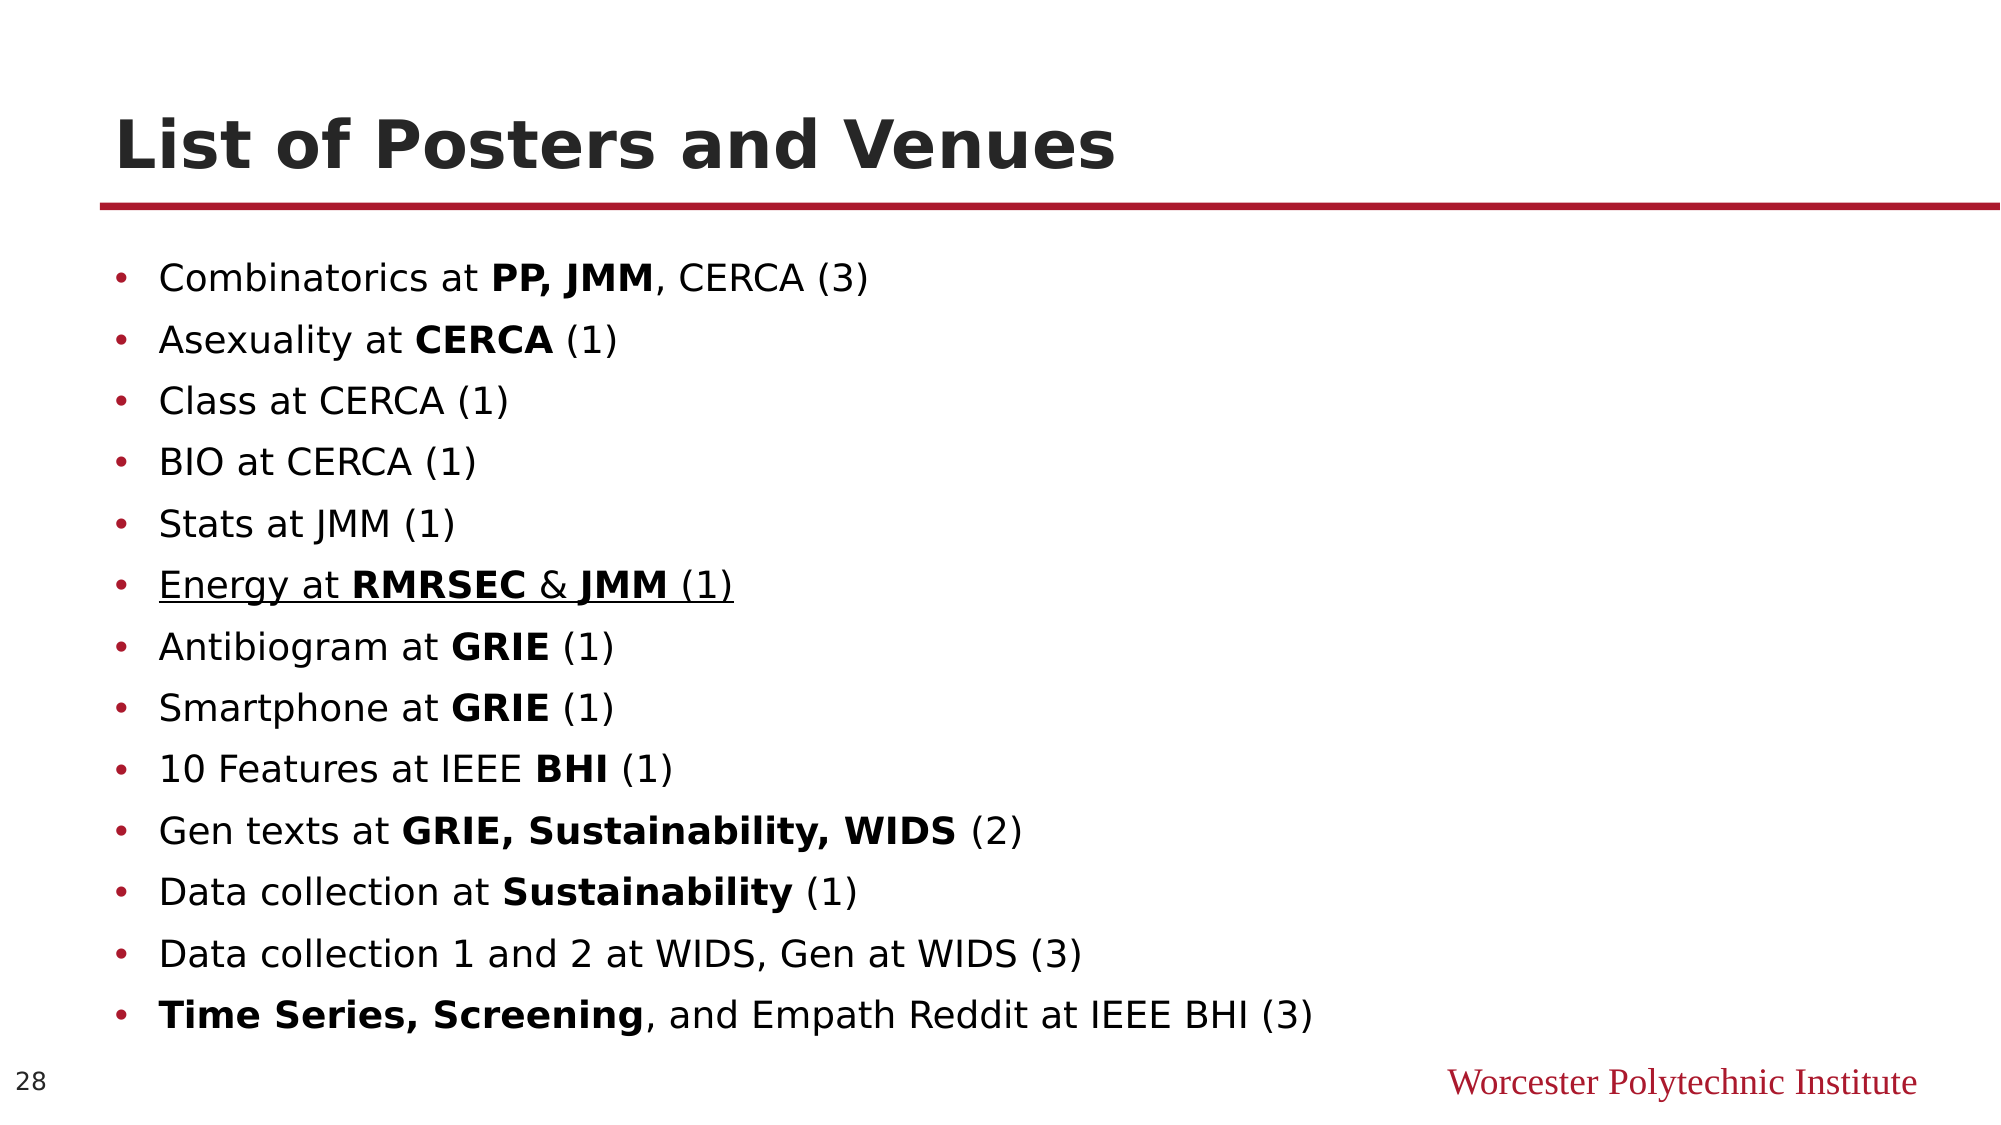

# List of Posters and Venues
Combinatorics at PP, JMM, CERCA (3)
Asexuality at CERCA (1)
Class at CERCA (1)
BIO at CERCA (1)
Stats at JMM (1)
Energy at RMRSEC & JMM (1)
Antibiogram at GRIE (1)
Smartphone at GRIE (1)
10 Features at IEEE BHI (1)
Gen texts at GRIE, Sustainability, WIDS (2)
Data collection at Sustainability (1)
Data collection 1 and 2 at WIDS, Gen at WIDS (3)
Time Series, Screening, and Empath Reddit at IEEE BHI (3)

28